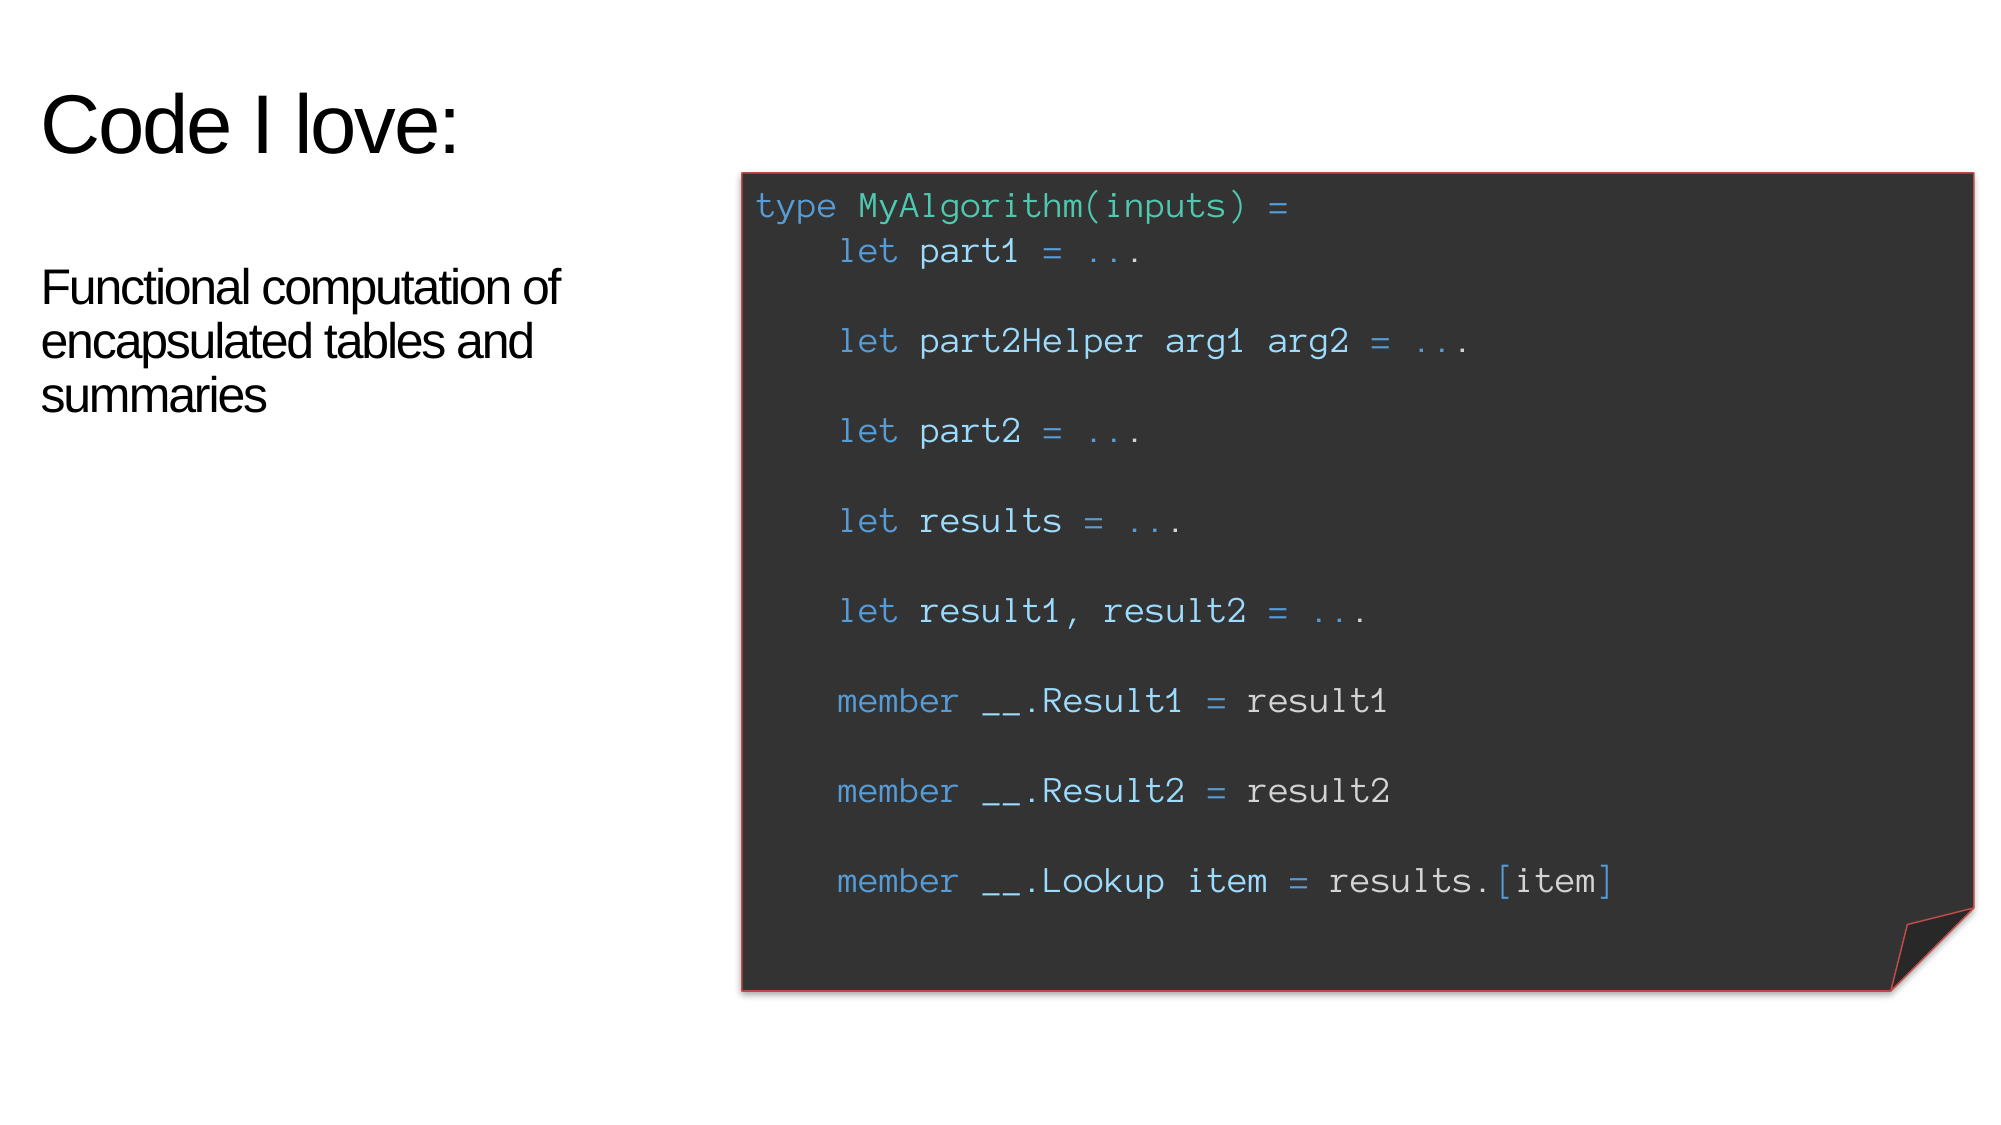

# Code I love: Functional computation of encapsulated tables and summaries
type MyAlgorithm(inputs) =
    let part1 = ...

    let part2Helper arg1 arg2 = ...

    let part2 = ...

    let results = ...

    let result1, result2 = ...

    member __.Result1 = result1

    member __.Result2 = result2

    member __.Lookup item = results.[item]